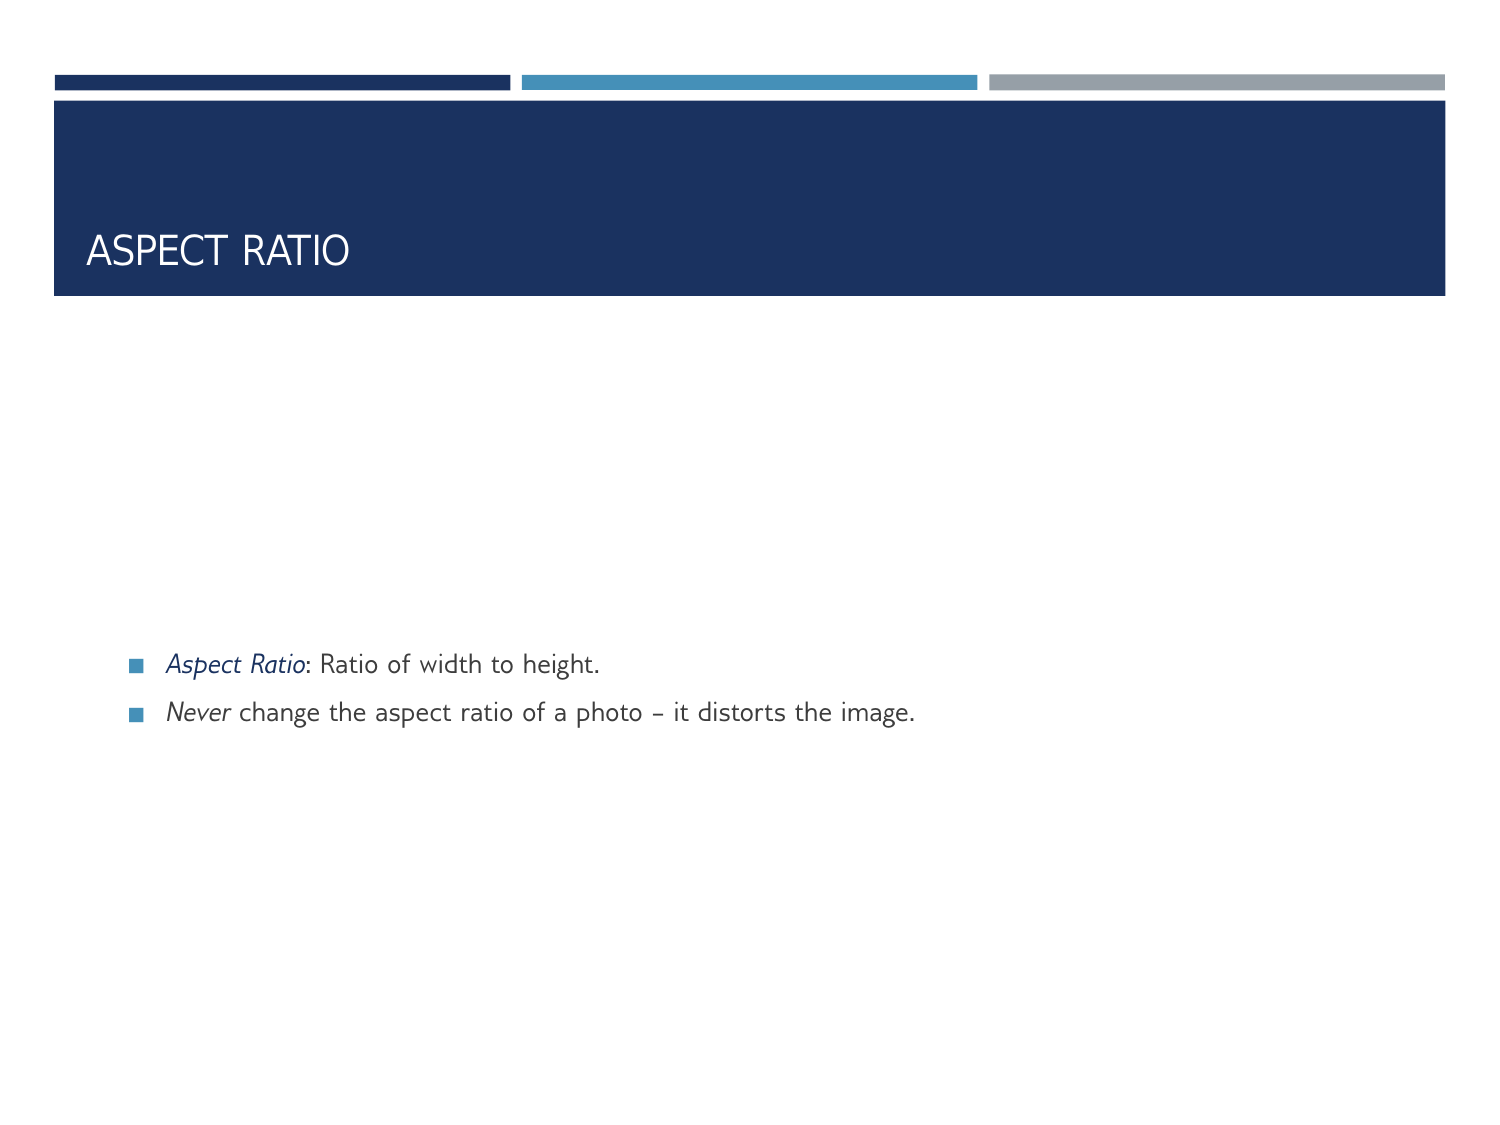

# ASPECT RATIO
Aspect Ratio: Ratio of width to height.
Never change the aspect ratio of a photo – it distorts the image.